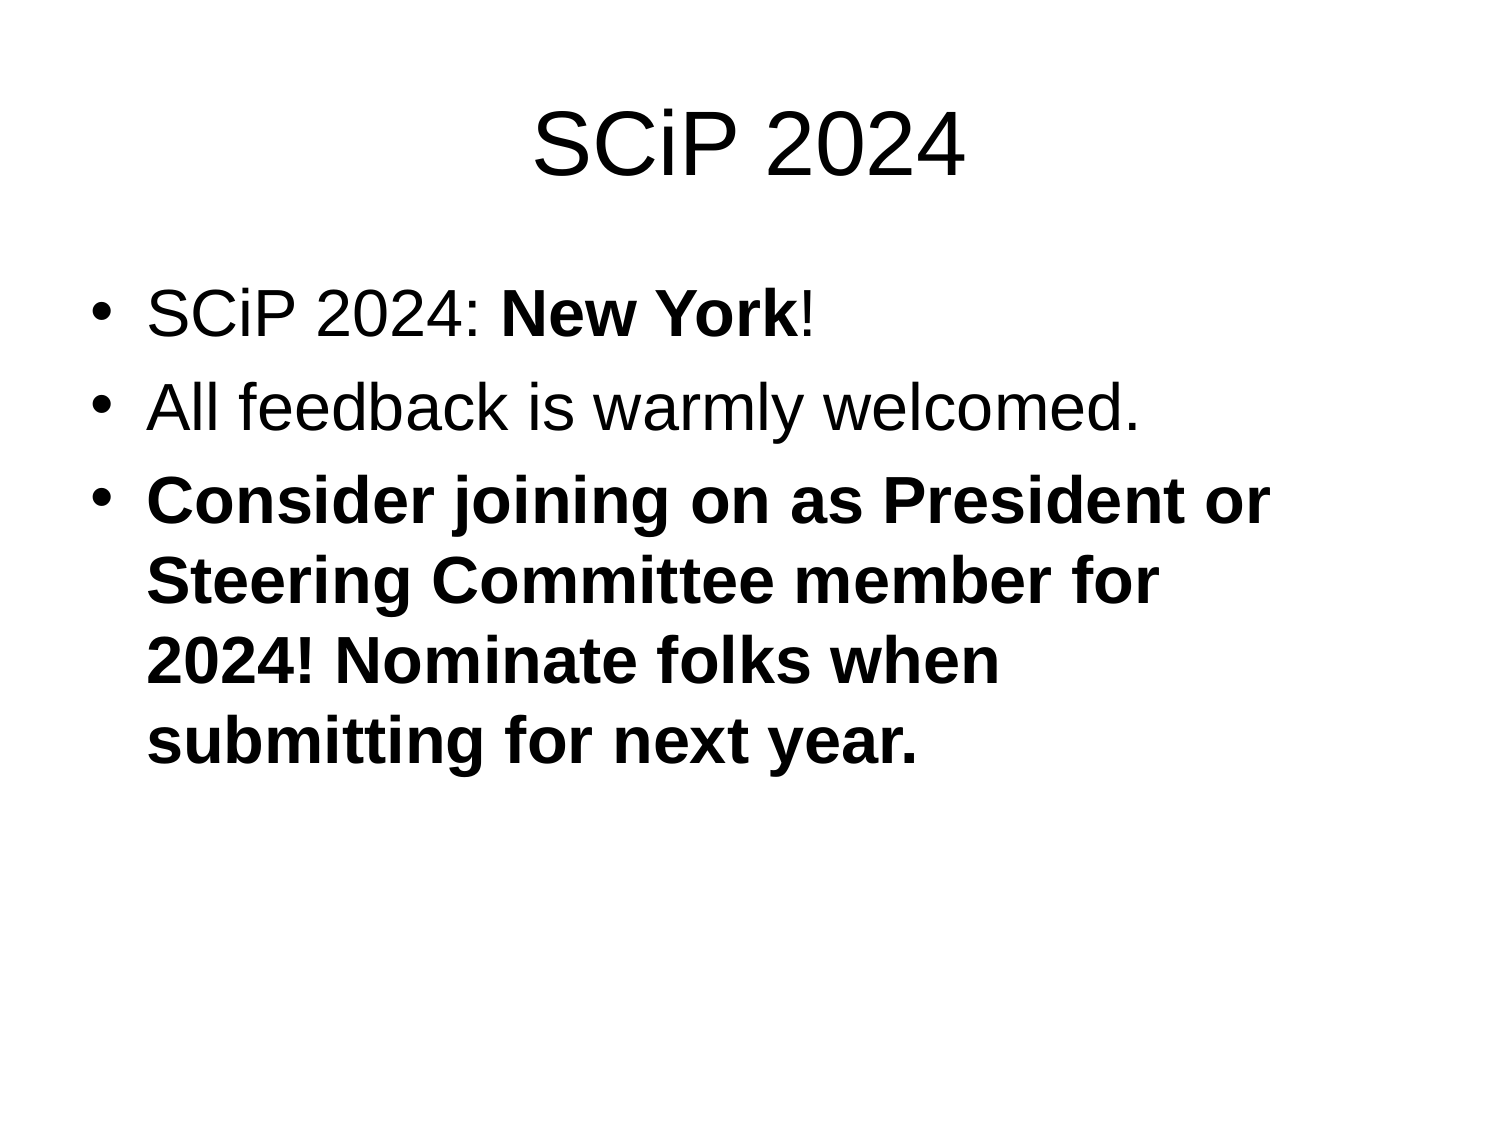

# SCiP 2024
SCiP 2024: New York!
All feedback is warmly welcomed.
Consider joining on as President or Steering Committee member for 2024! Nominate folks when submitting for next year.